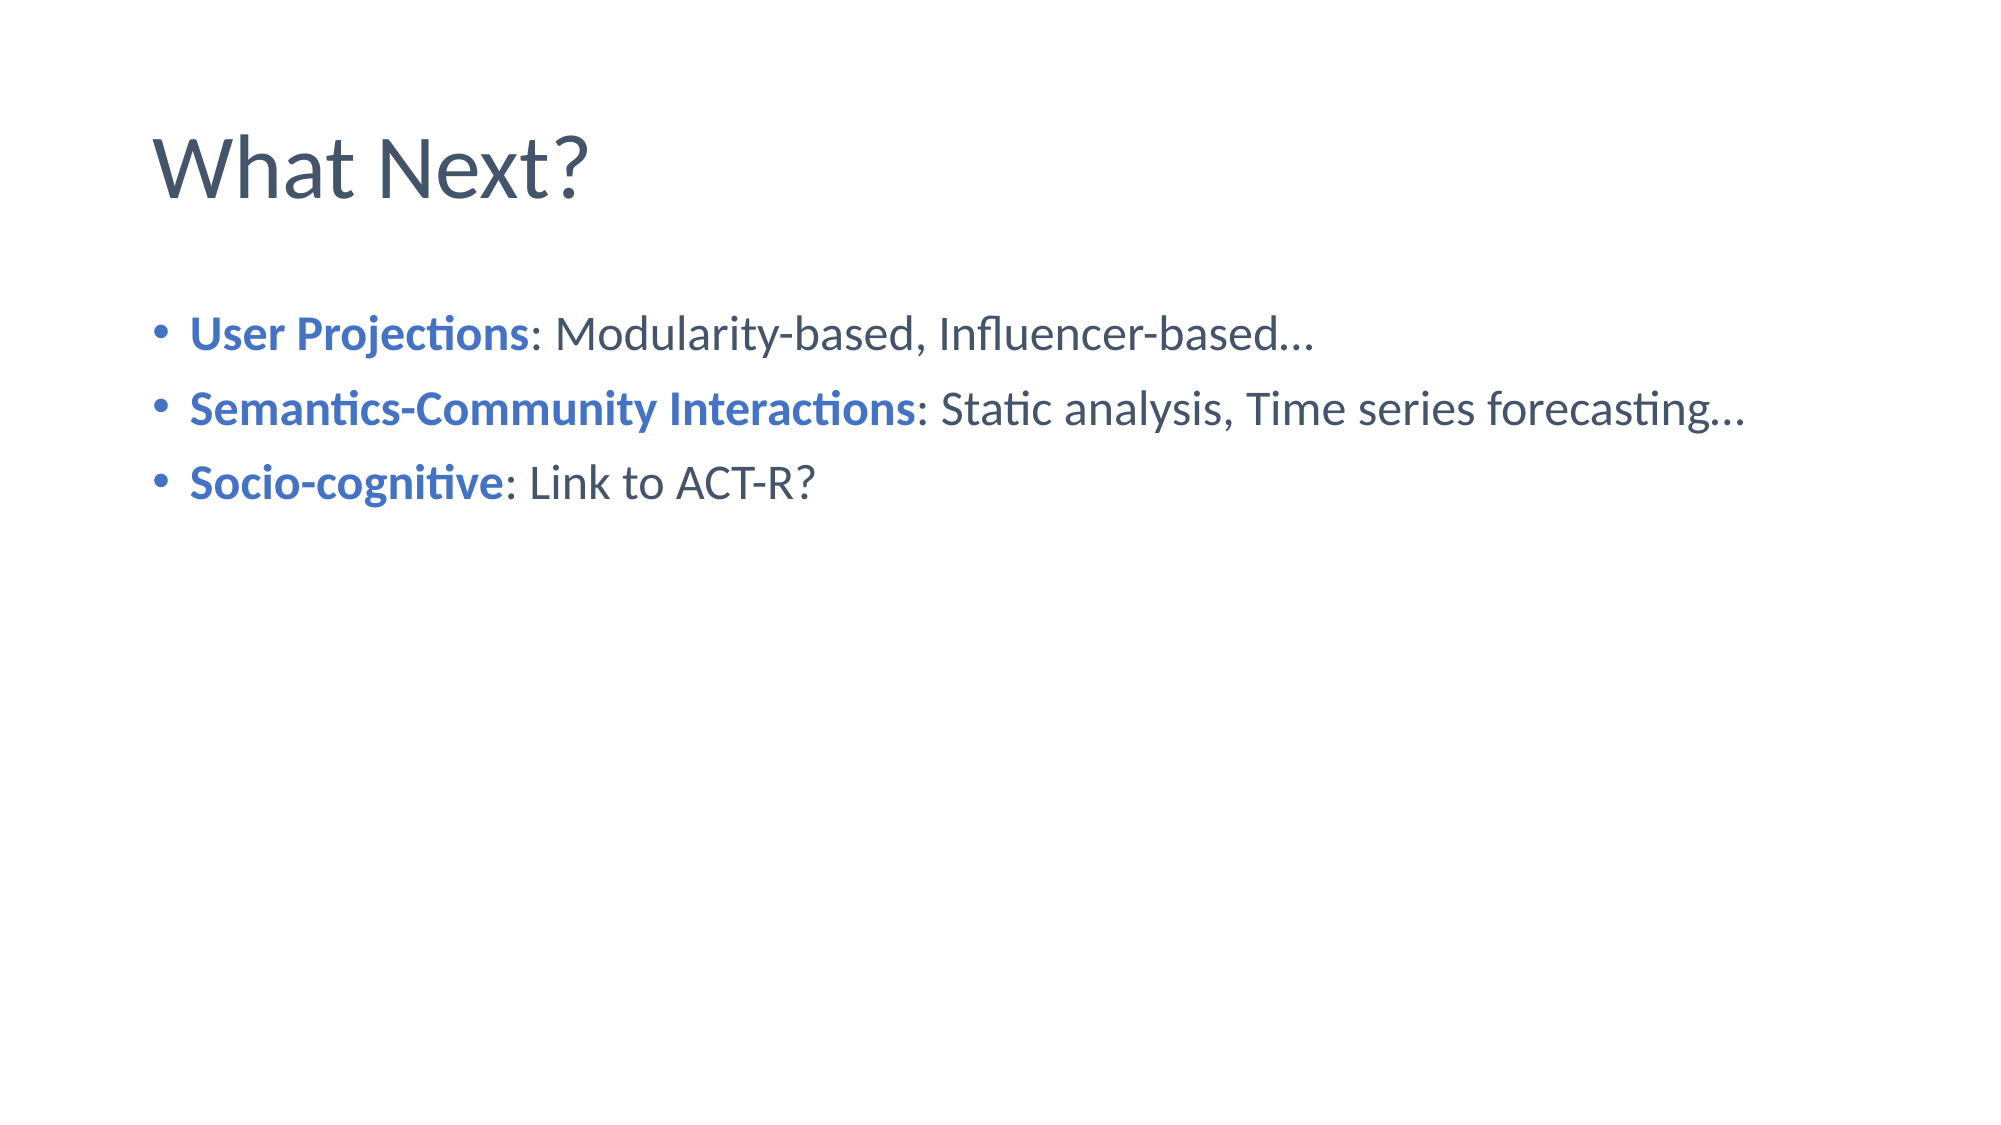

# What Next?
User Projections: Modularity-based, Influencer-based…
Semantics-Community Interactions: Static analysis, Time series forecasting…
Socio-cognitive: Link to ACT-R?